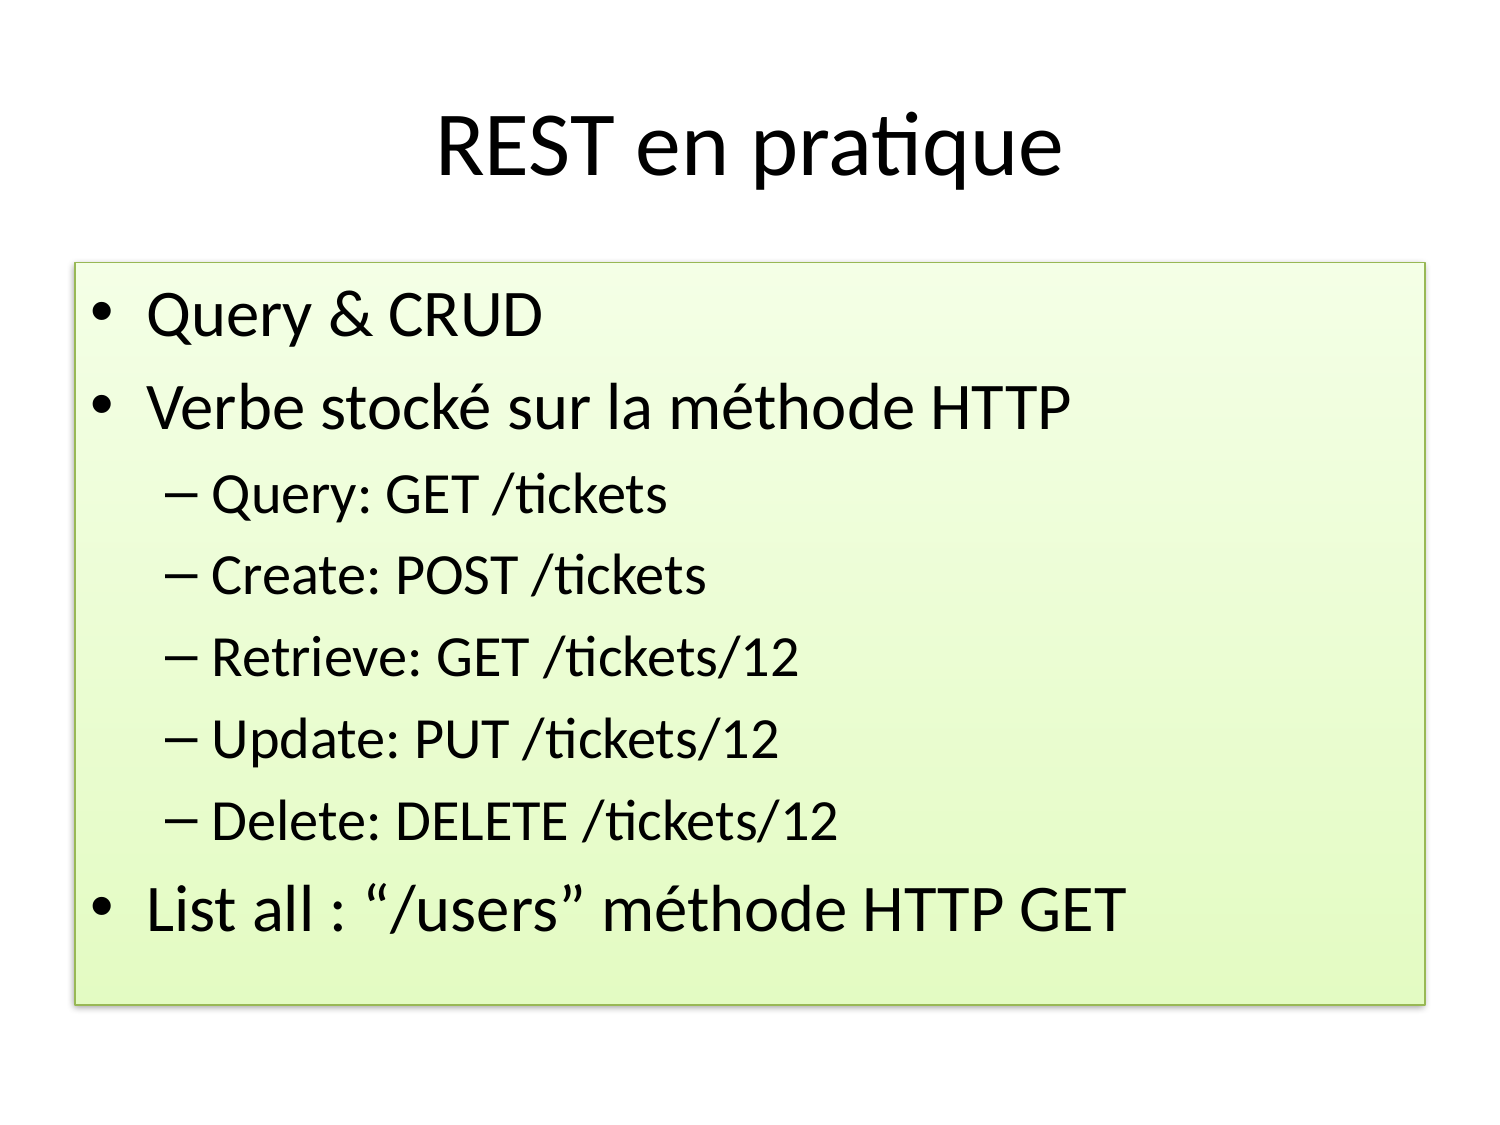

# REST en pratique
Query & CRUD
Verbe stocké sur la méthode HTTP
Query: GET /tickets
Create: POST /tickets
Retrieve: GET /tickets/12
Update: PUT /tickets/12
Delete: DELETE /tickets/12
List all : “/users” méthode HTTP GET